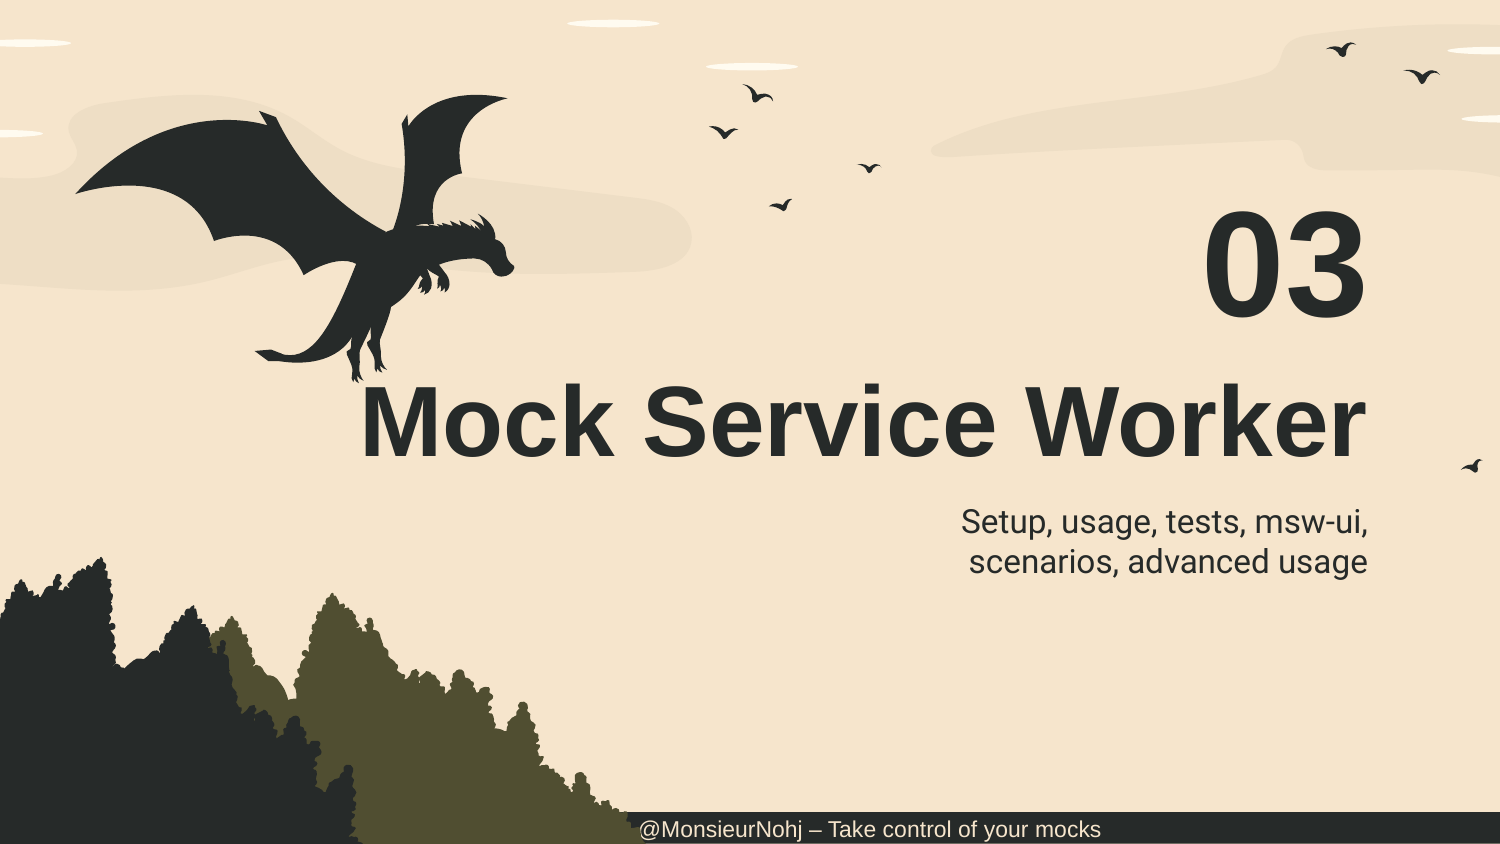

03
# Mock Service Worker
Setup, usage, tests, msw-ui, scenarios, advanced usage